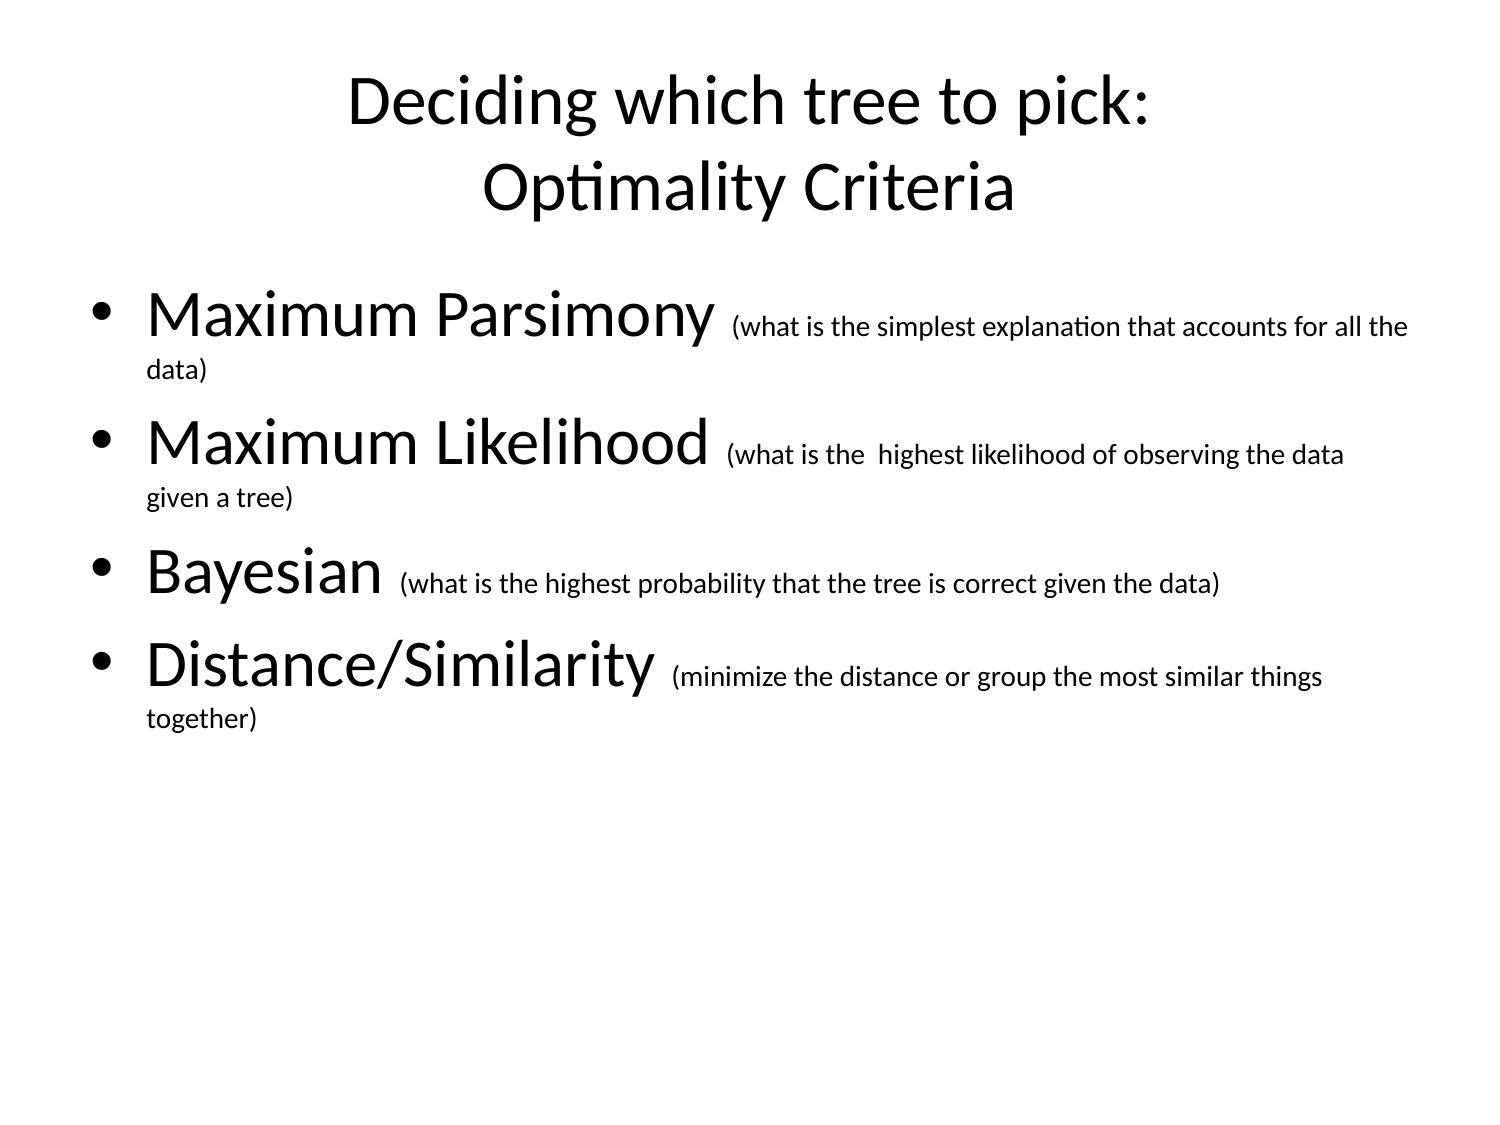

# Deciding which tree to pick: Optimality Criteria
Maximum Parsimony (what is the simplest explanation that accounts for all the data)
Maximum Likelihood (what is the  highest likelihood of observing the data given a tree)
Bayesian (what is the highest probability that the tree is correct given the data)
Distance/Similarity (minimize the distance or group the most similar things together)